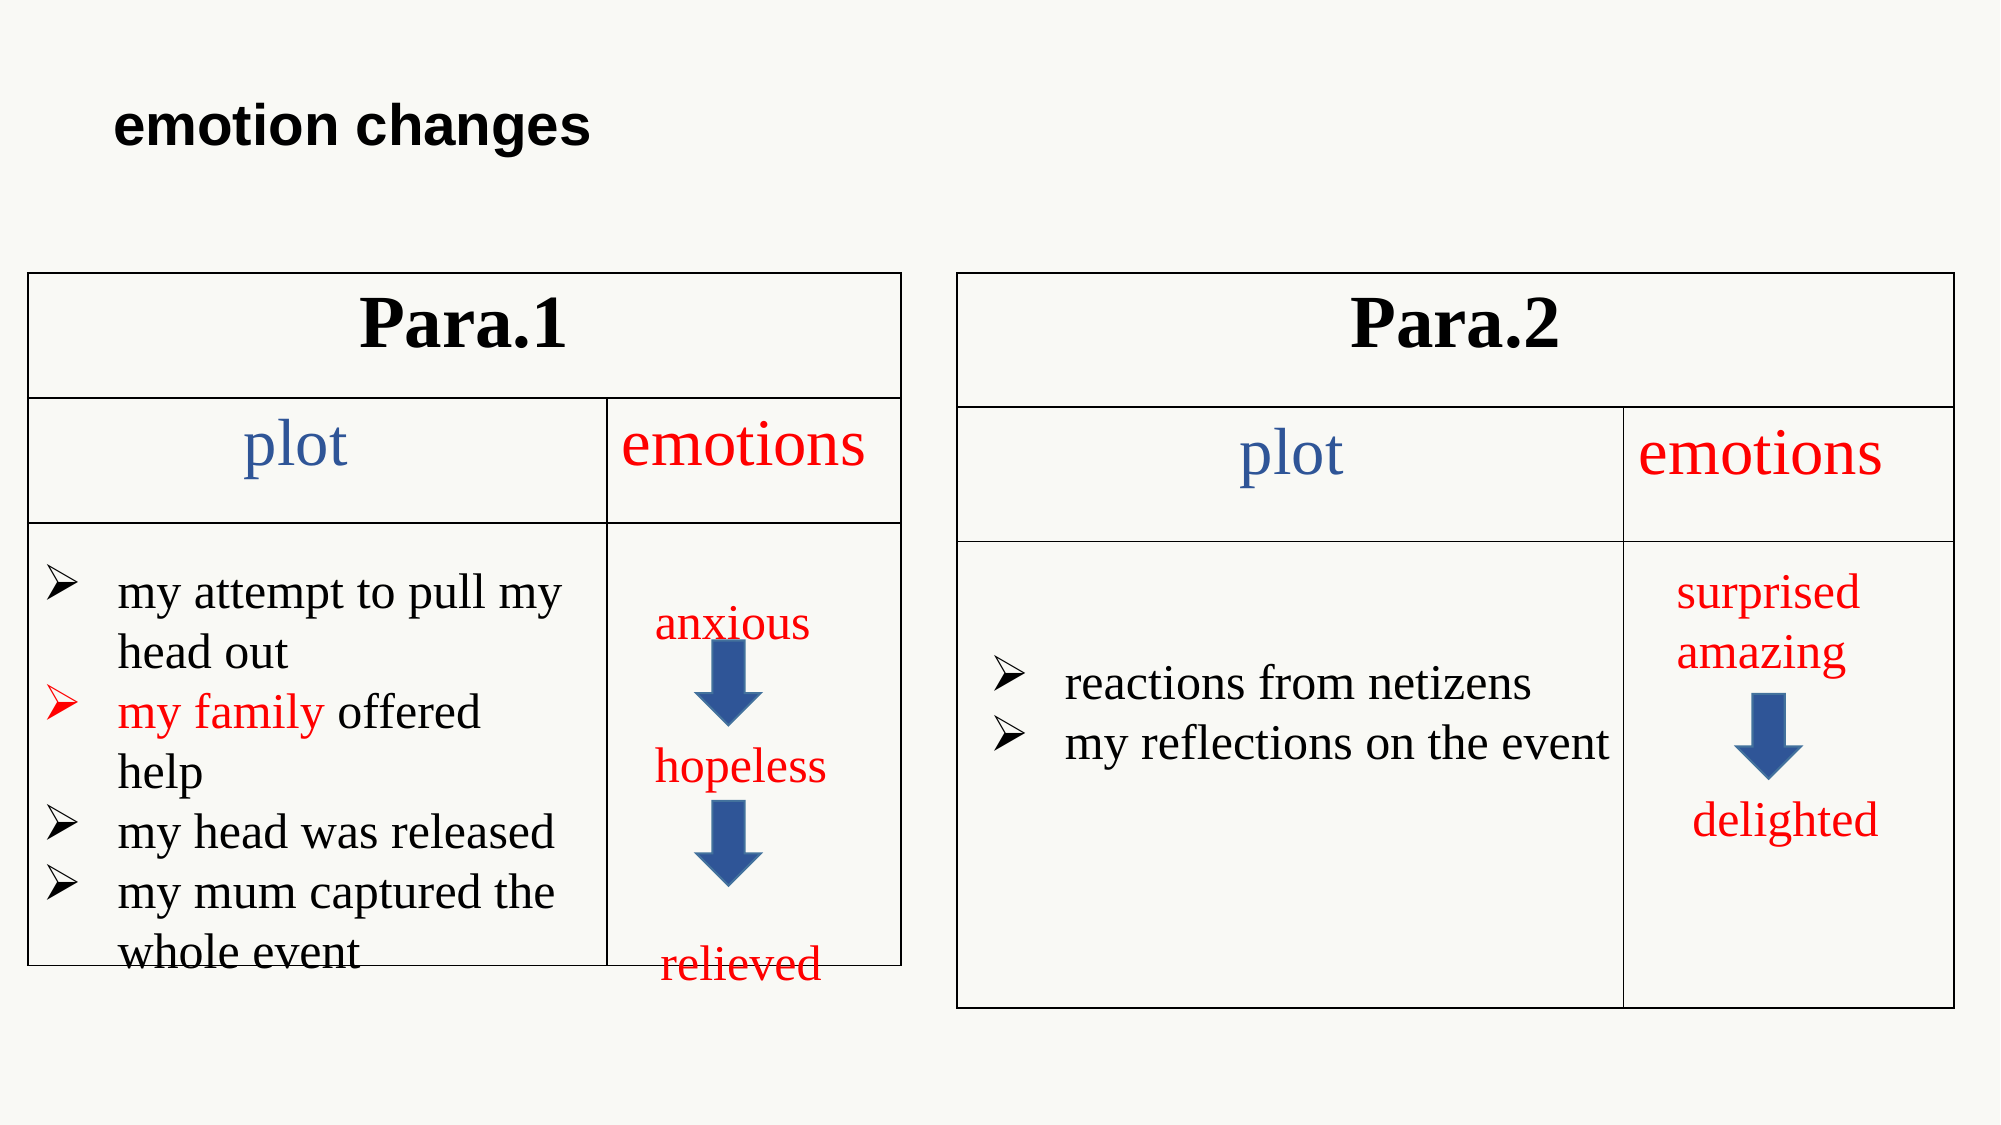

emotion changes
| Para.1 |  |
| --- | --- |
| plot | emotions |
|  |  |
| Para.2 |  |
| --- | --- |
| plot | emotions |
|  |  |
my attempt to pull my head out
my family offered help
my head was released
my mum captured the whole event
surprised
amazing
anxious

reactions from netizens
my reflections on the event

hopeless
delighted

relieved